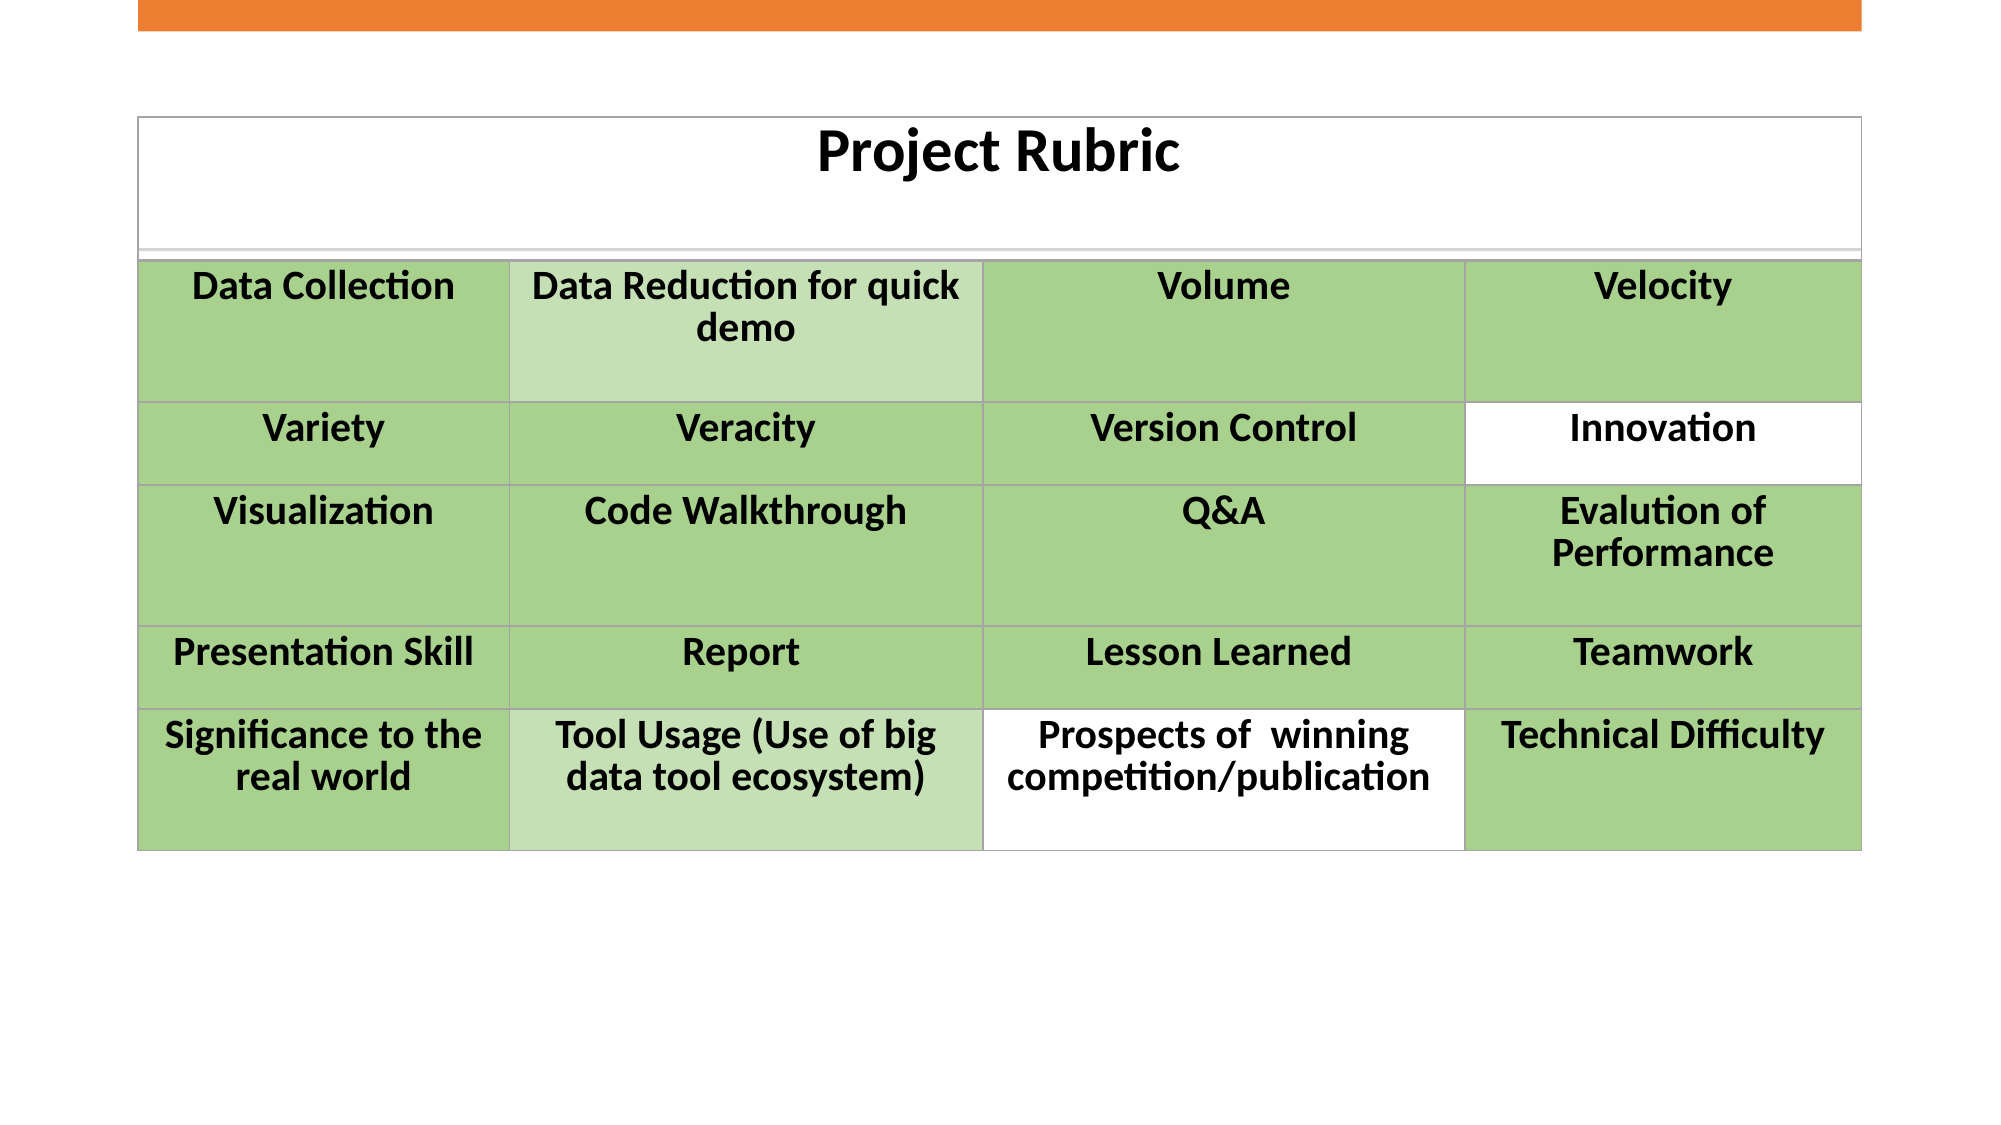

| Project Rubric |  |  |  |
| --- | --- | --- | --- |
| Data Collection | Data Reduction for quick demo | Volume | Velocity |
| Variety | Veracity | Version Control | Innovation |
| Visualization | Code Walkthrough | Q&A | Evalution of Performance |
| Presentation Skill | Report | Lesson Learned | Teamwork |
| Significance to the real world | Tool Usage (Use of big data tool ecosystem) | Prospects of  winning competition/publication | Technical Difficulty |